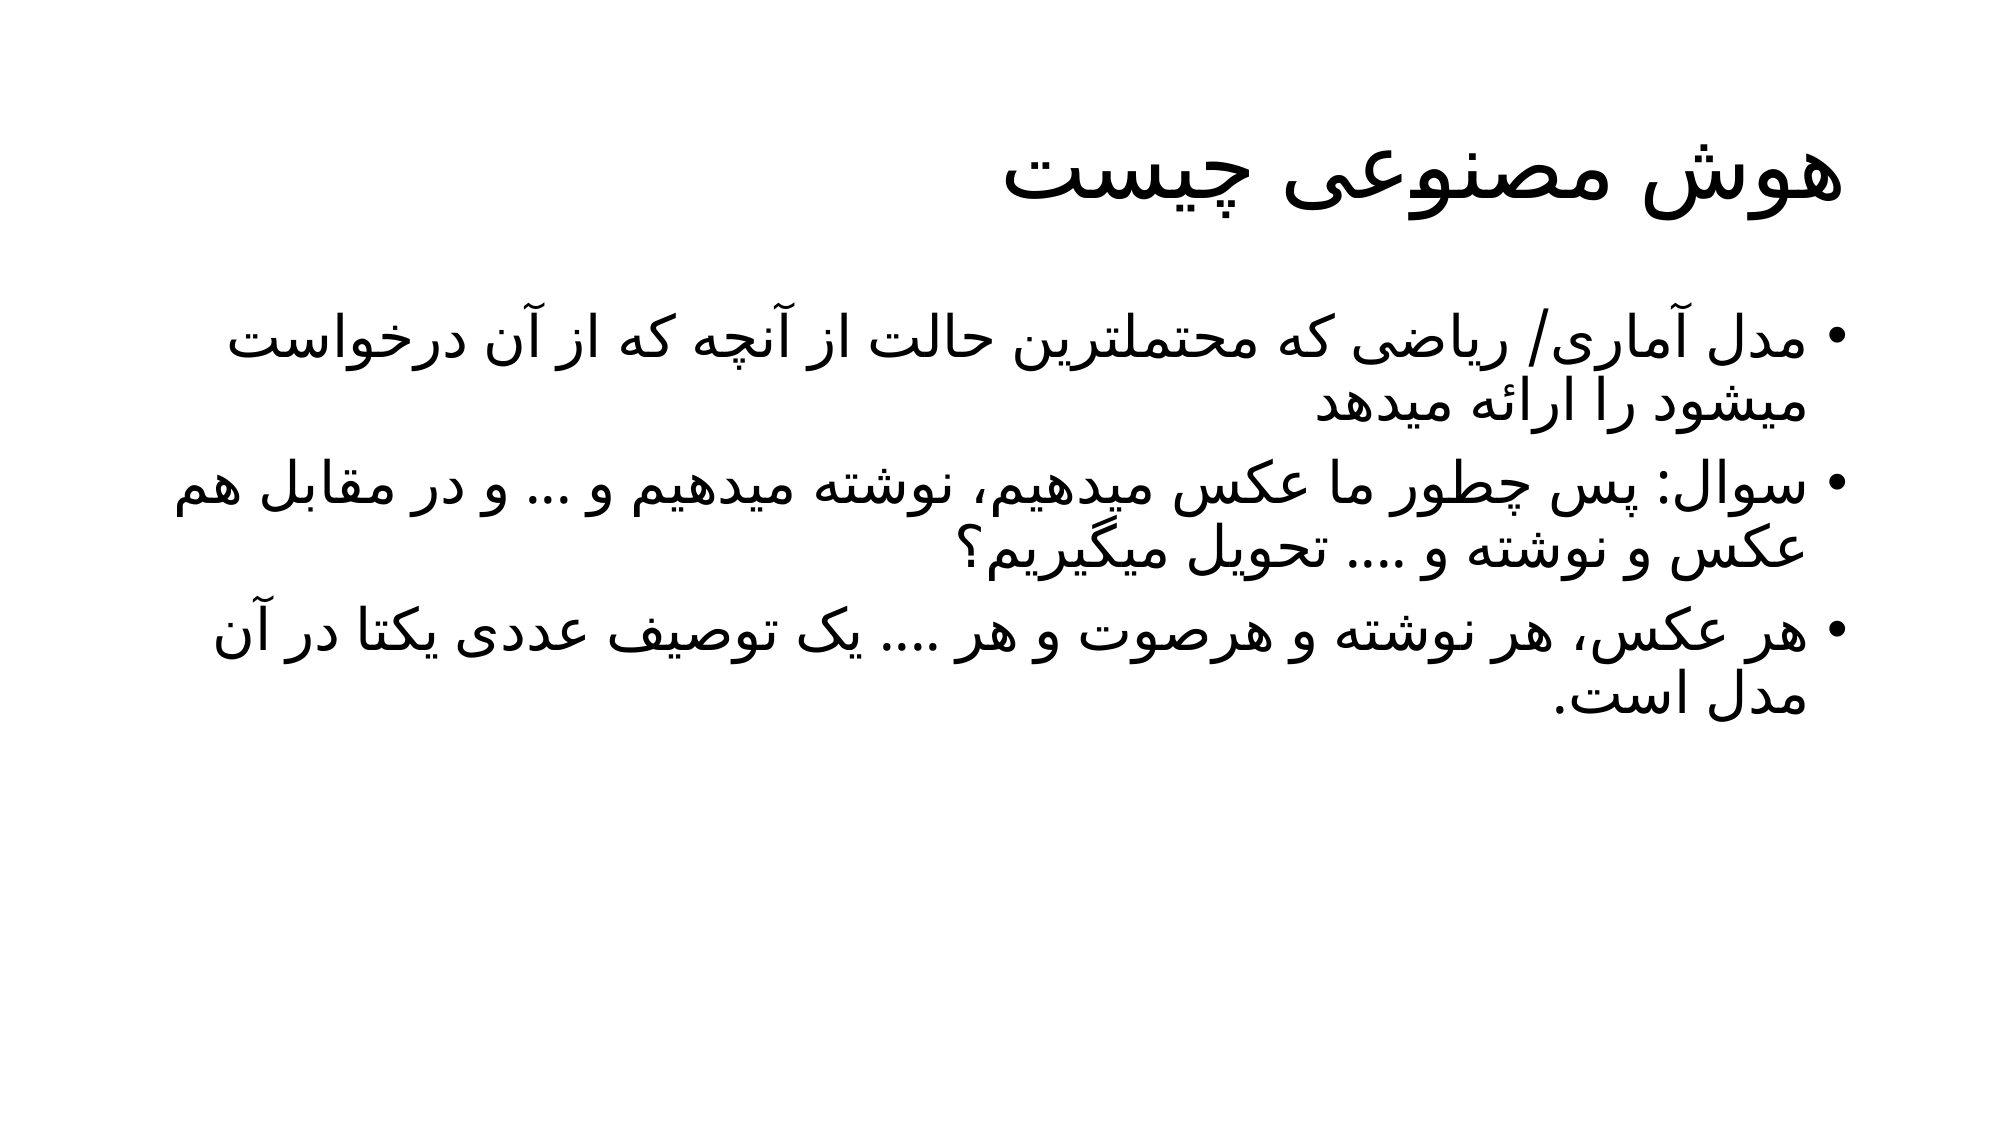

# هوش مصنوعی چیست
مدل آماری/ ریاضی که محتملترین حالت از آنچه که از آن درخواست میشود را ارائه میدهد
سوال: پس چطور ما عکس میدهیم، نوشته میدهیم و ... و در مقابل هم عکس و نوشته و .... تحویل میگیریم؟
هر عکس، هر نوشته و هرصوت و هر .... یک توصیف عددی یکتا در آن مدل است.